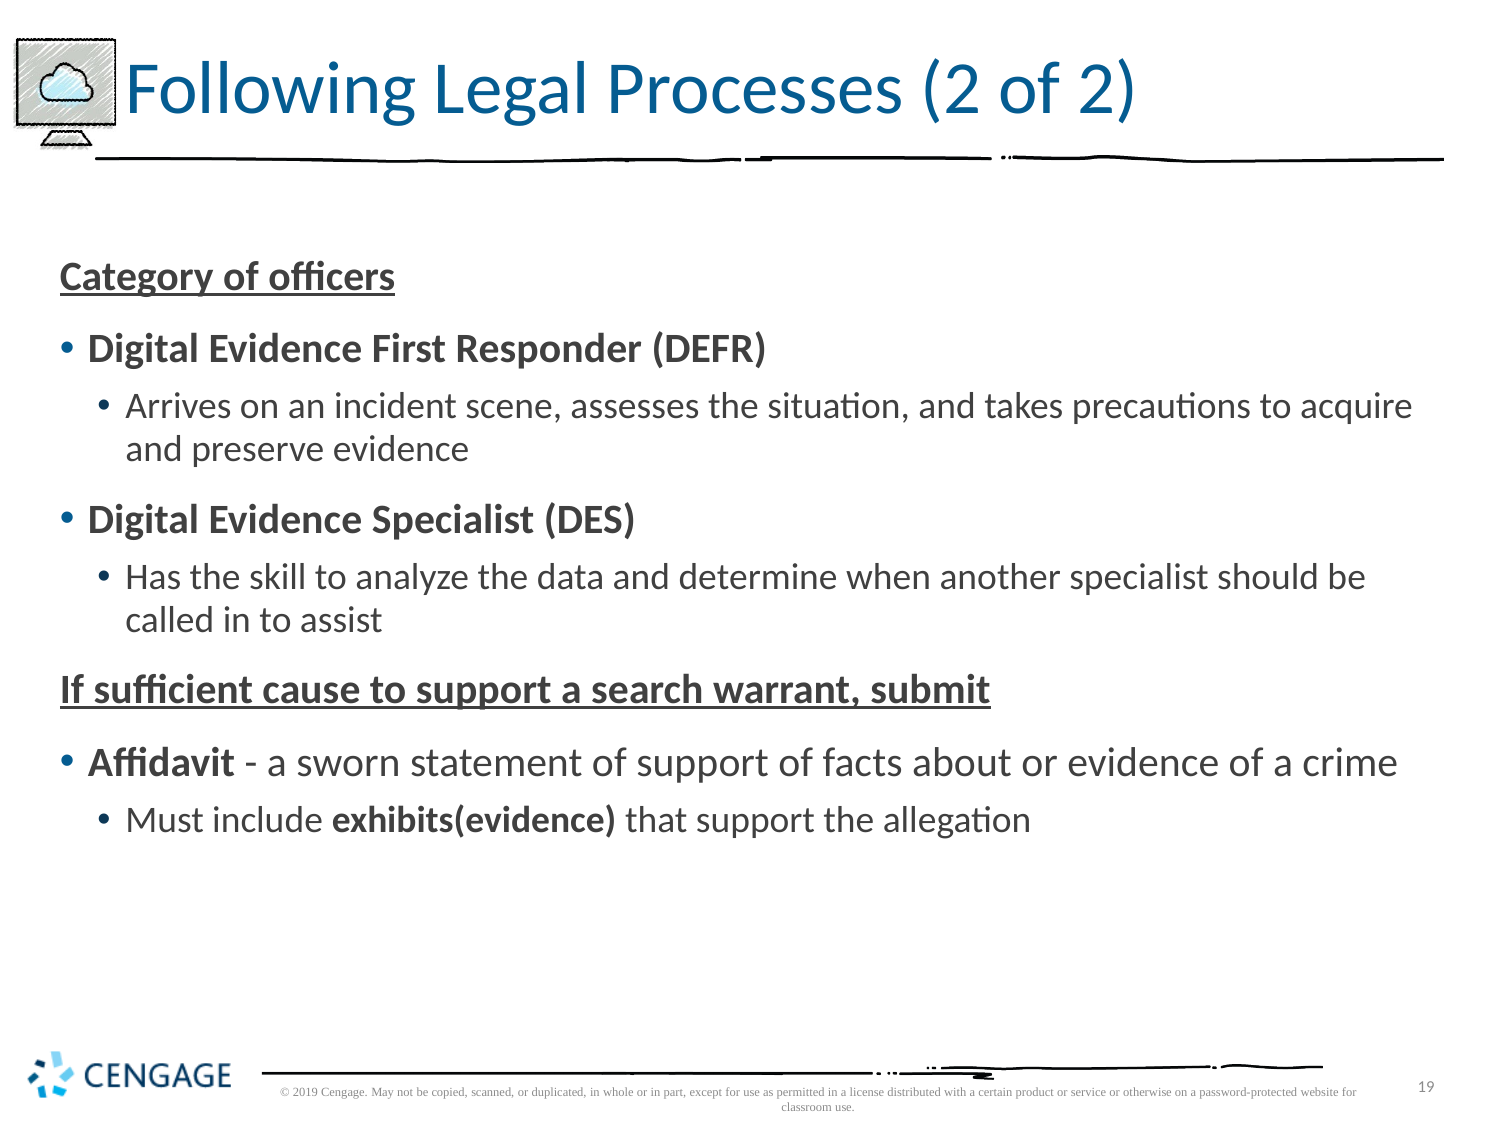

# Following Legal Processes (2 of 2)
Category of officers
Digital Evidence First Responder (DEFR)
Arrives on an incident scene, assesses the situation, and takes precautions to acquire and preserve evidence
Digital Evidence Specialist (DES)
Has the skill to analyze the data and determine when another specialist should be called in to assist
If sufficient cause to support a search warrant, submit
Affidavit - a sworn statement of support of facts about or evidence of a crime
Must include exhibits(evidence) that support the allegation
© 2019 Cengage. May not be copied, scanned, or duplicated, in whole or in part, except for use as permitted in a license distributed with a certain product or service or otherwise on a password-protected website for classroom use.